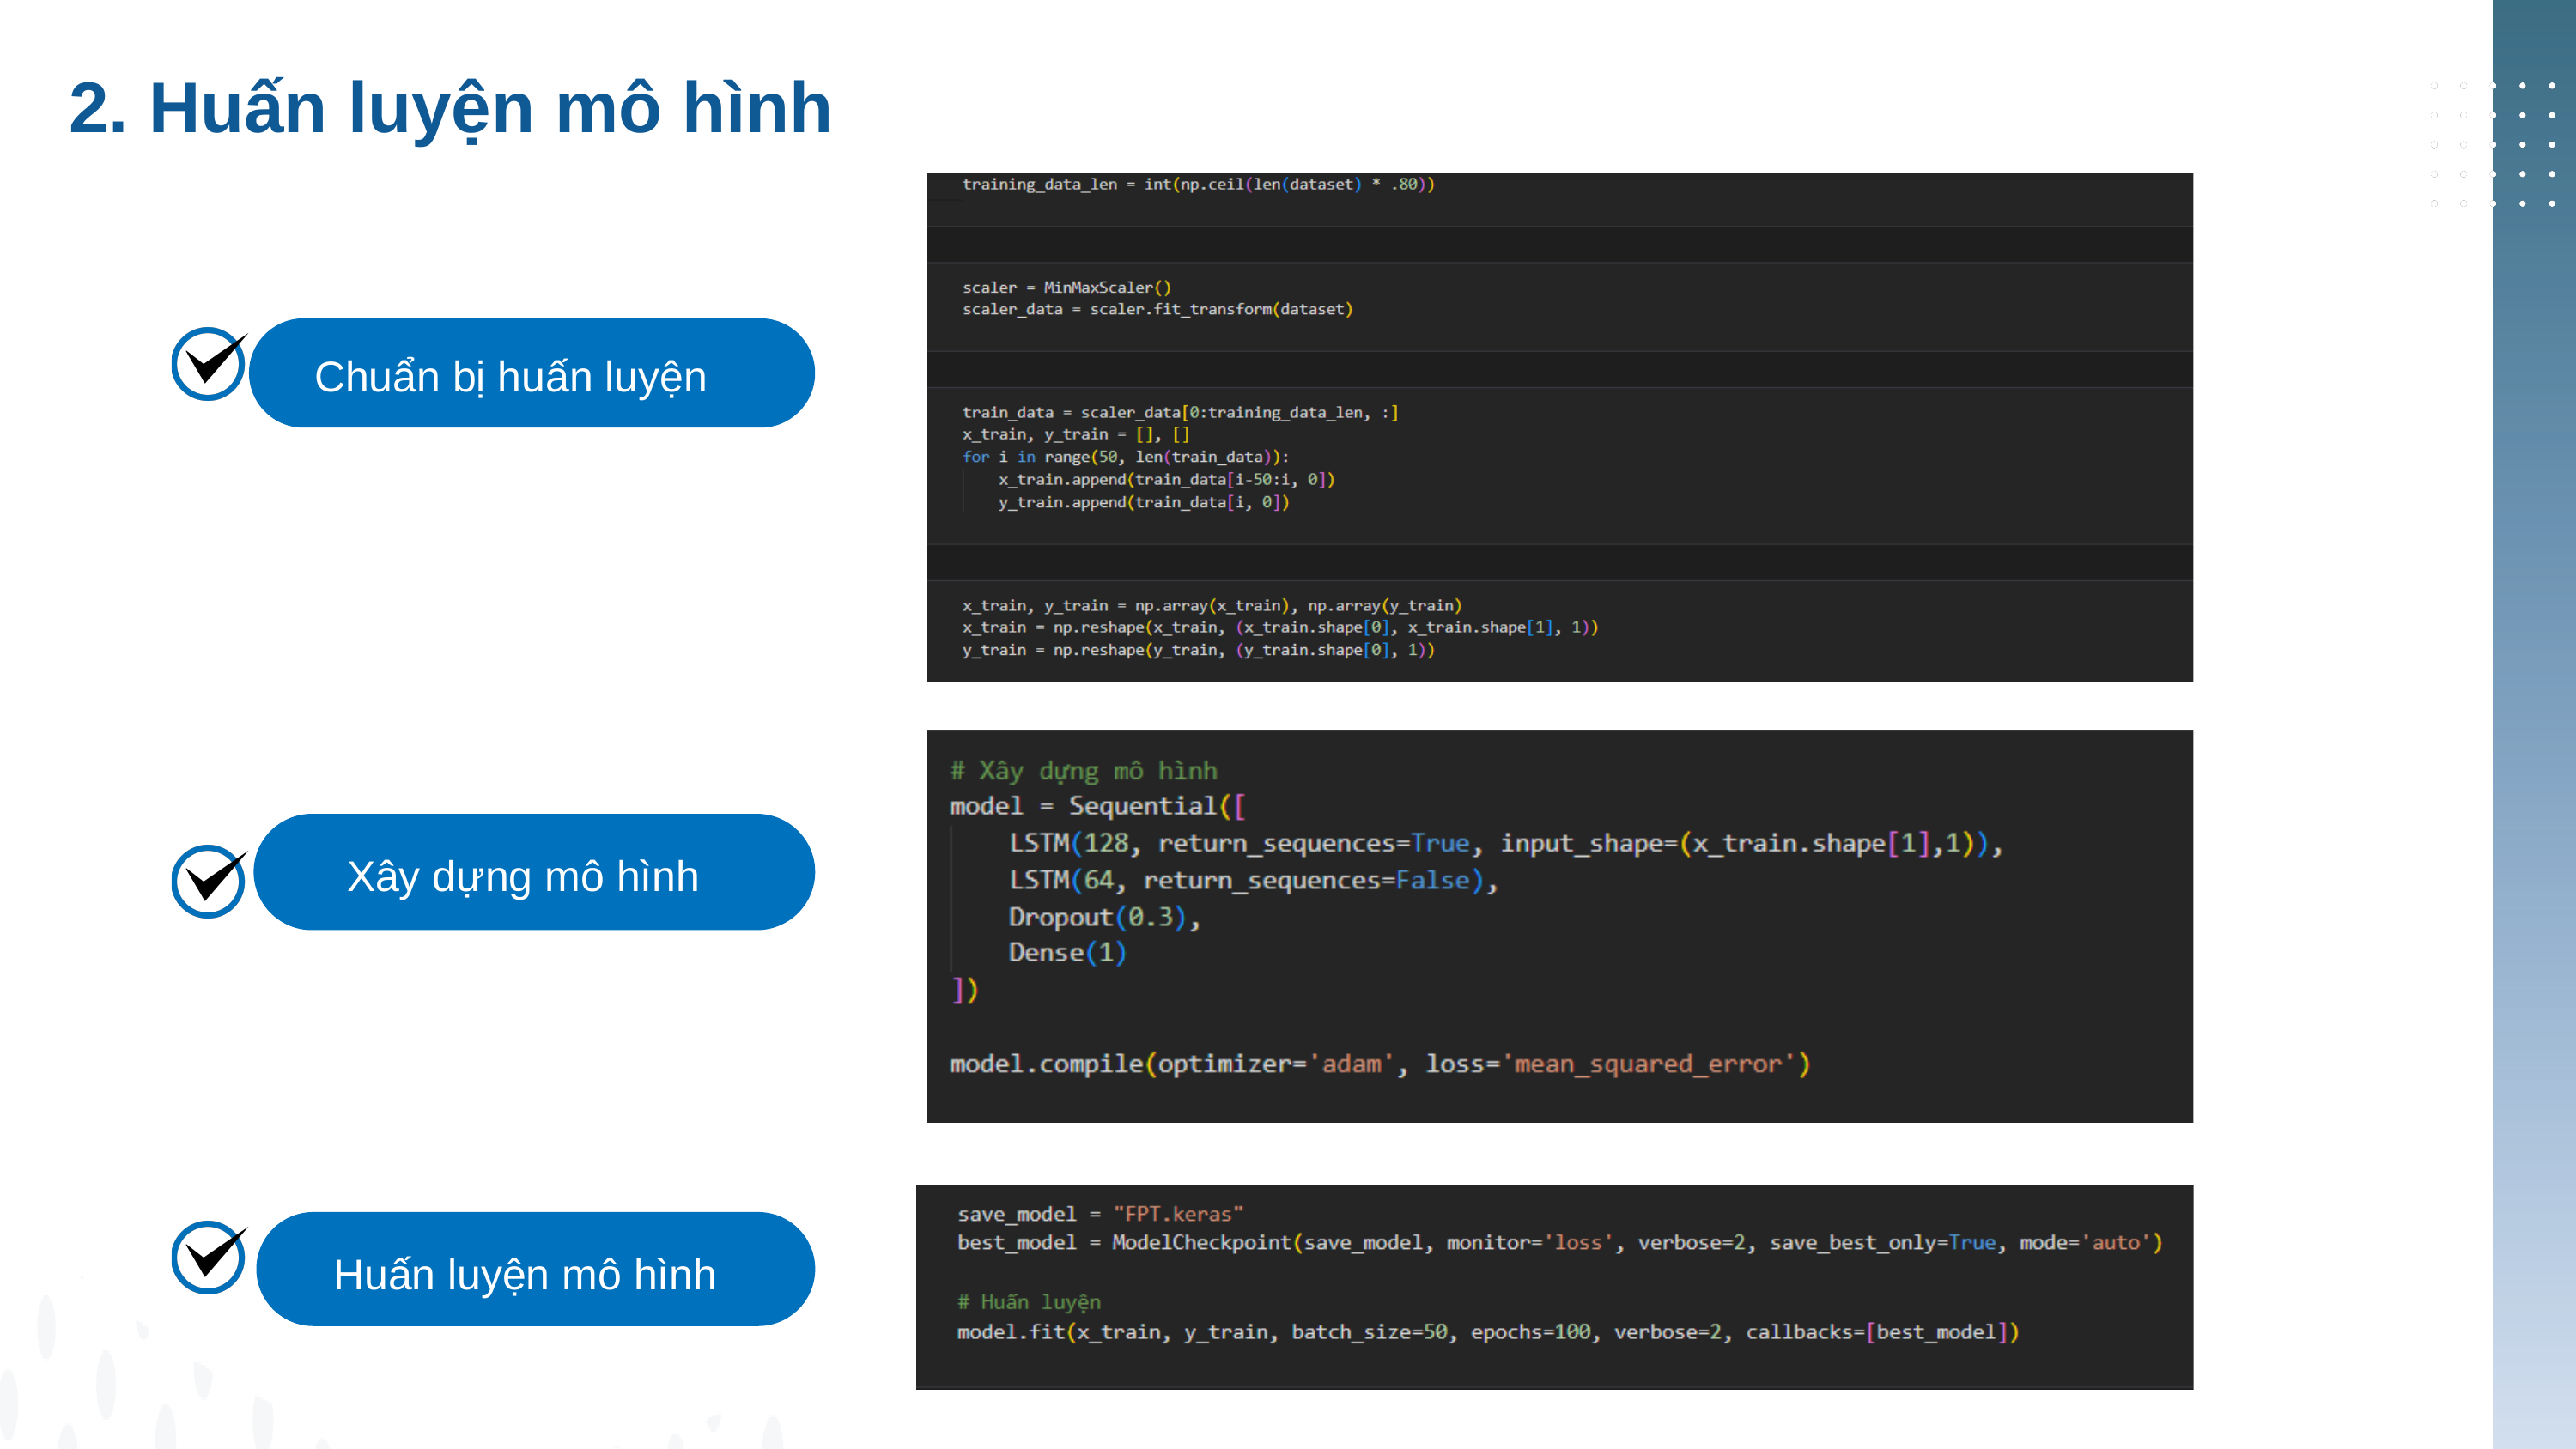

2. Huấn luyện mô hình

Chuẩn bị huấn luyện

Xây dựng mô hình

Huấn luyện mô hình